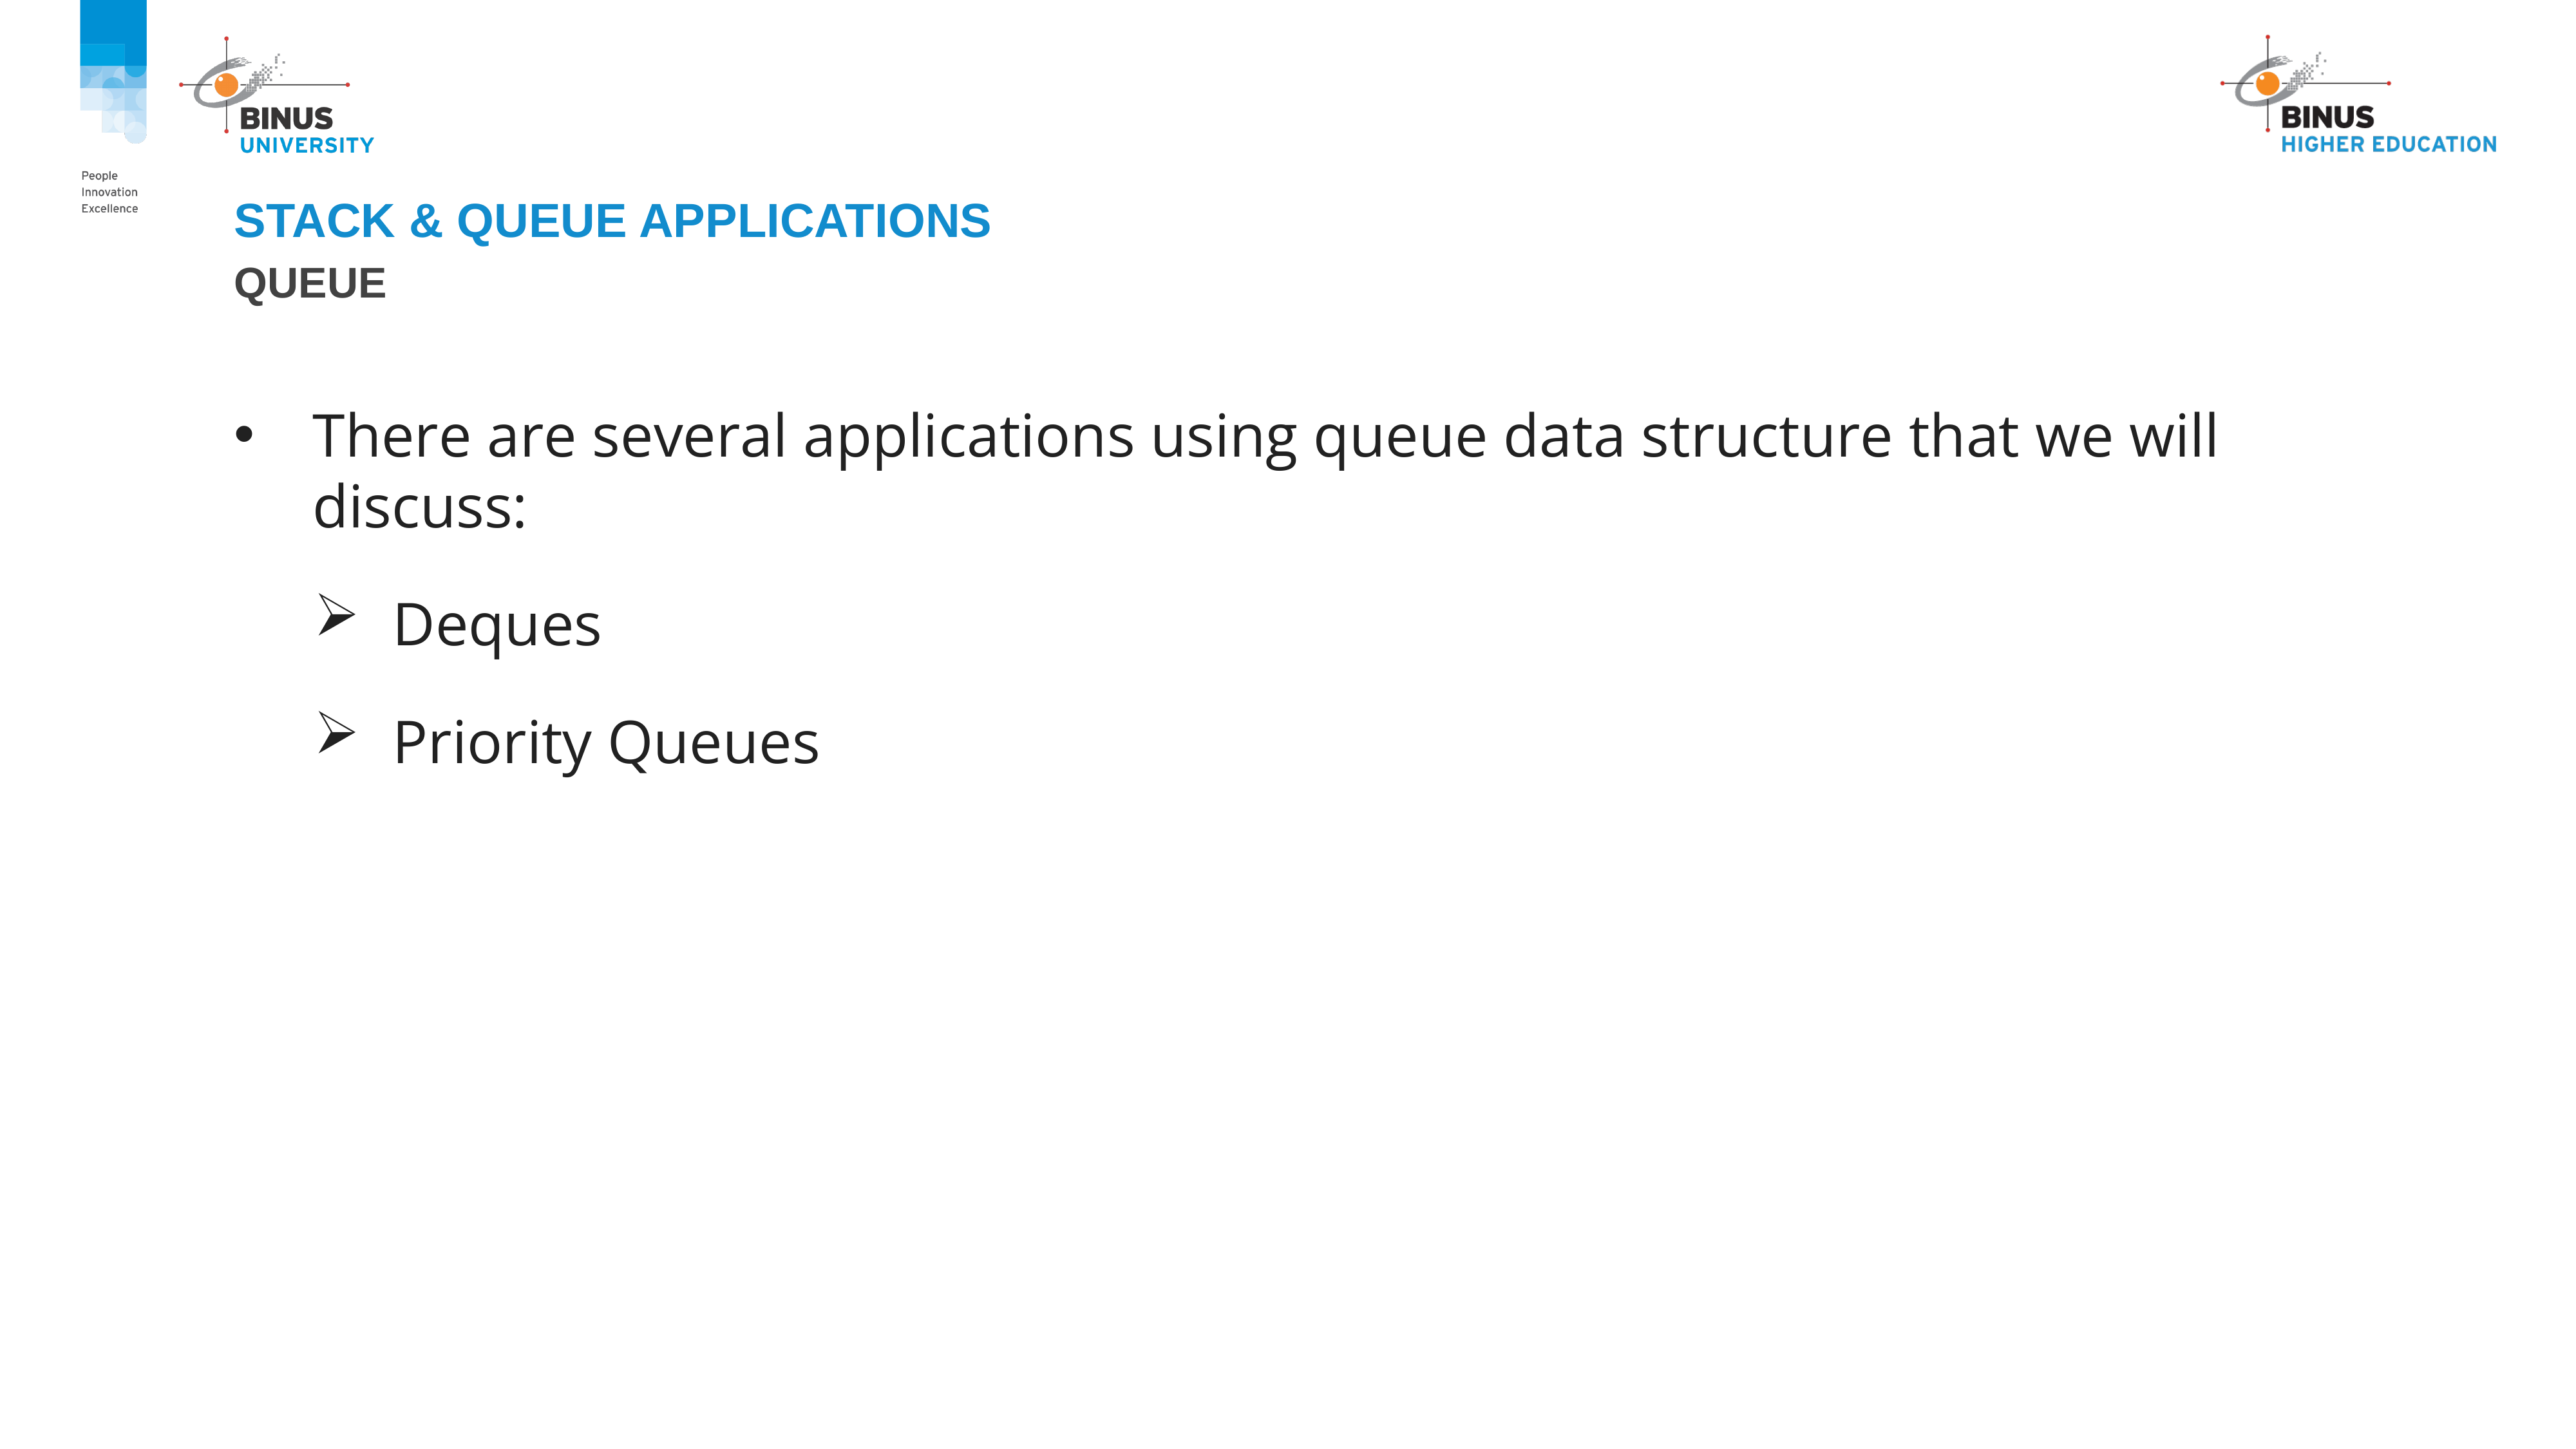

# Stack & queue applications
queue
There are several applications using queue data structure that we will discuss:
Deques
Priority Queues